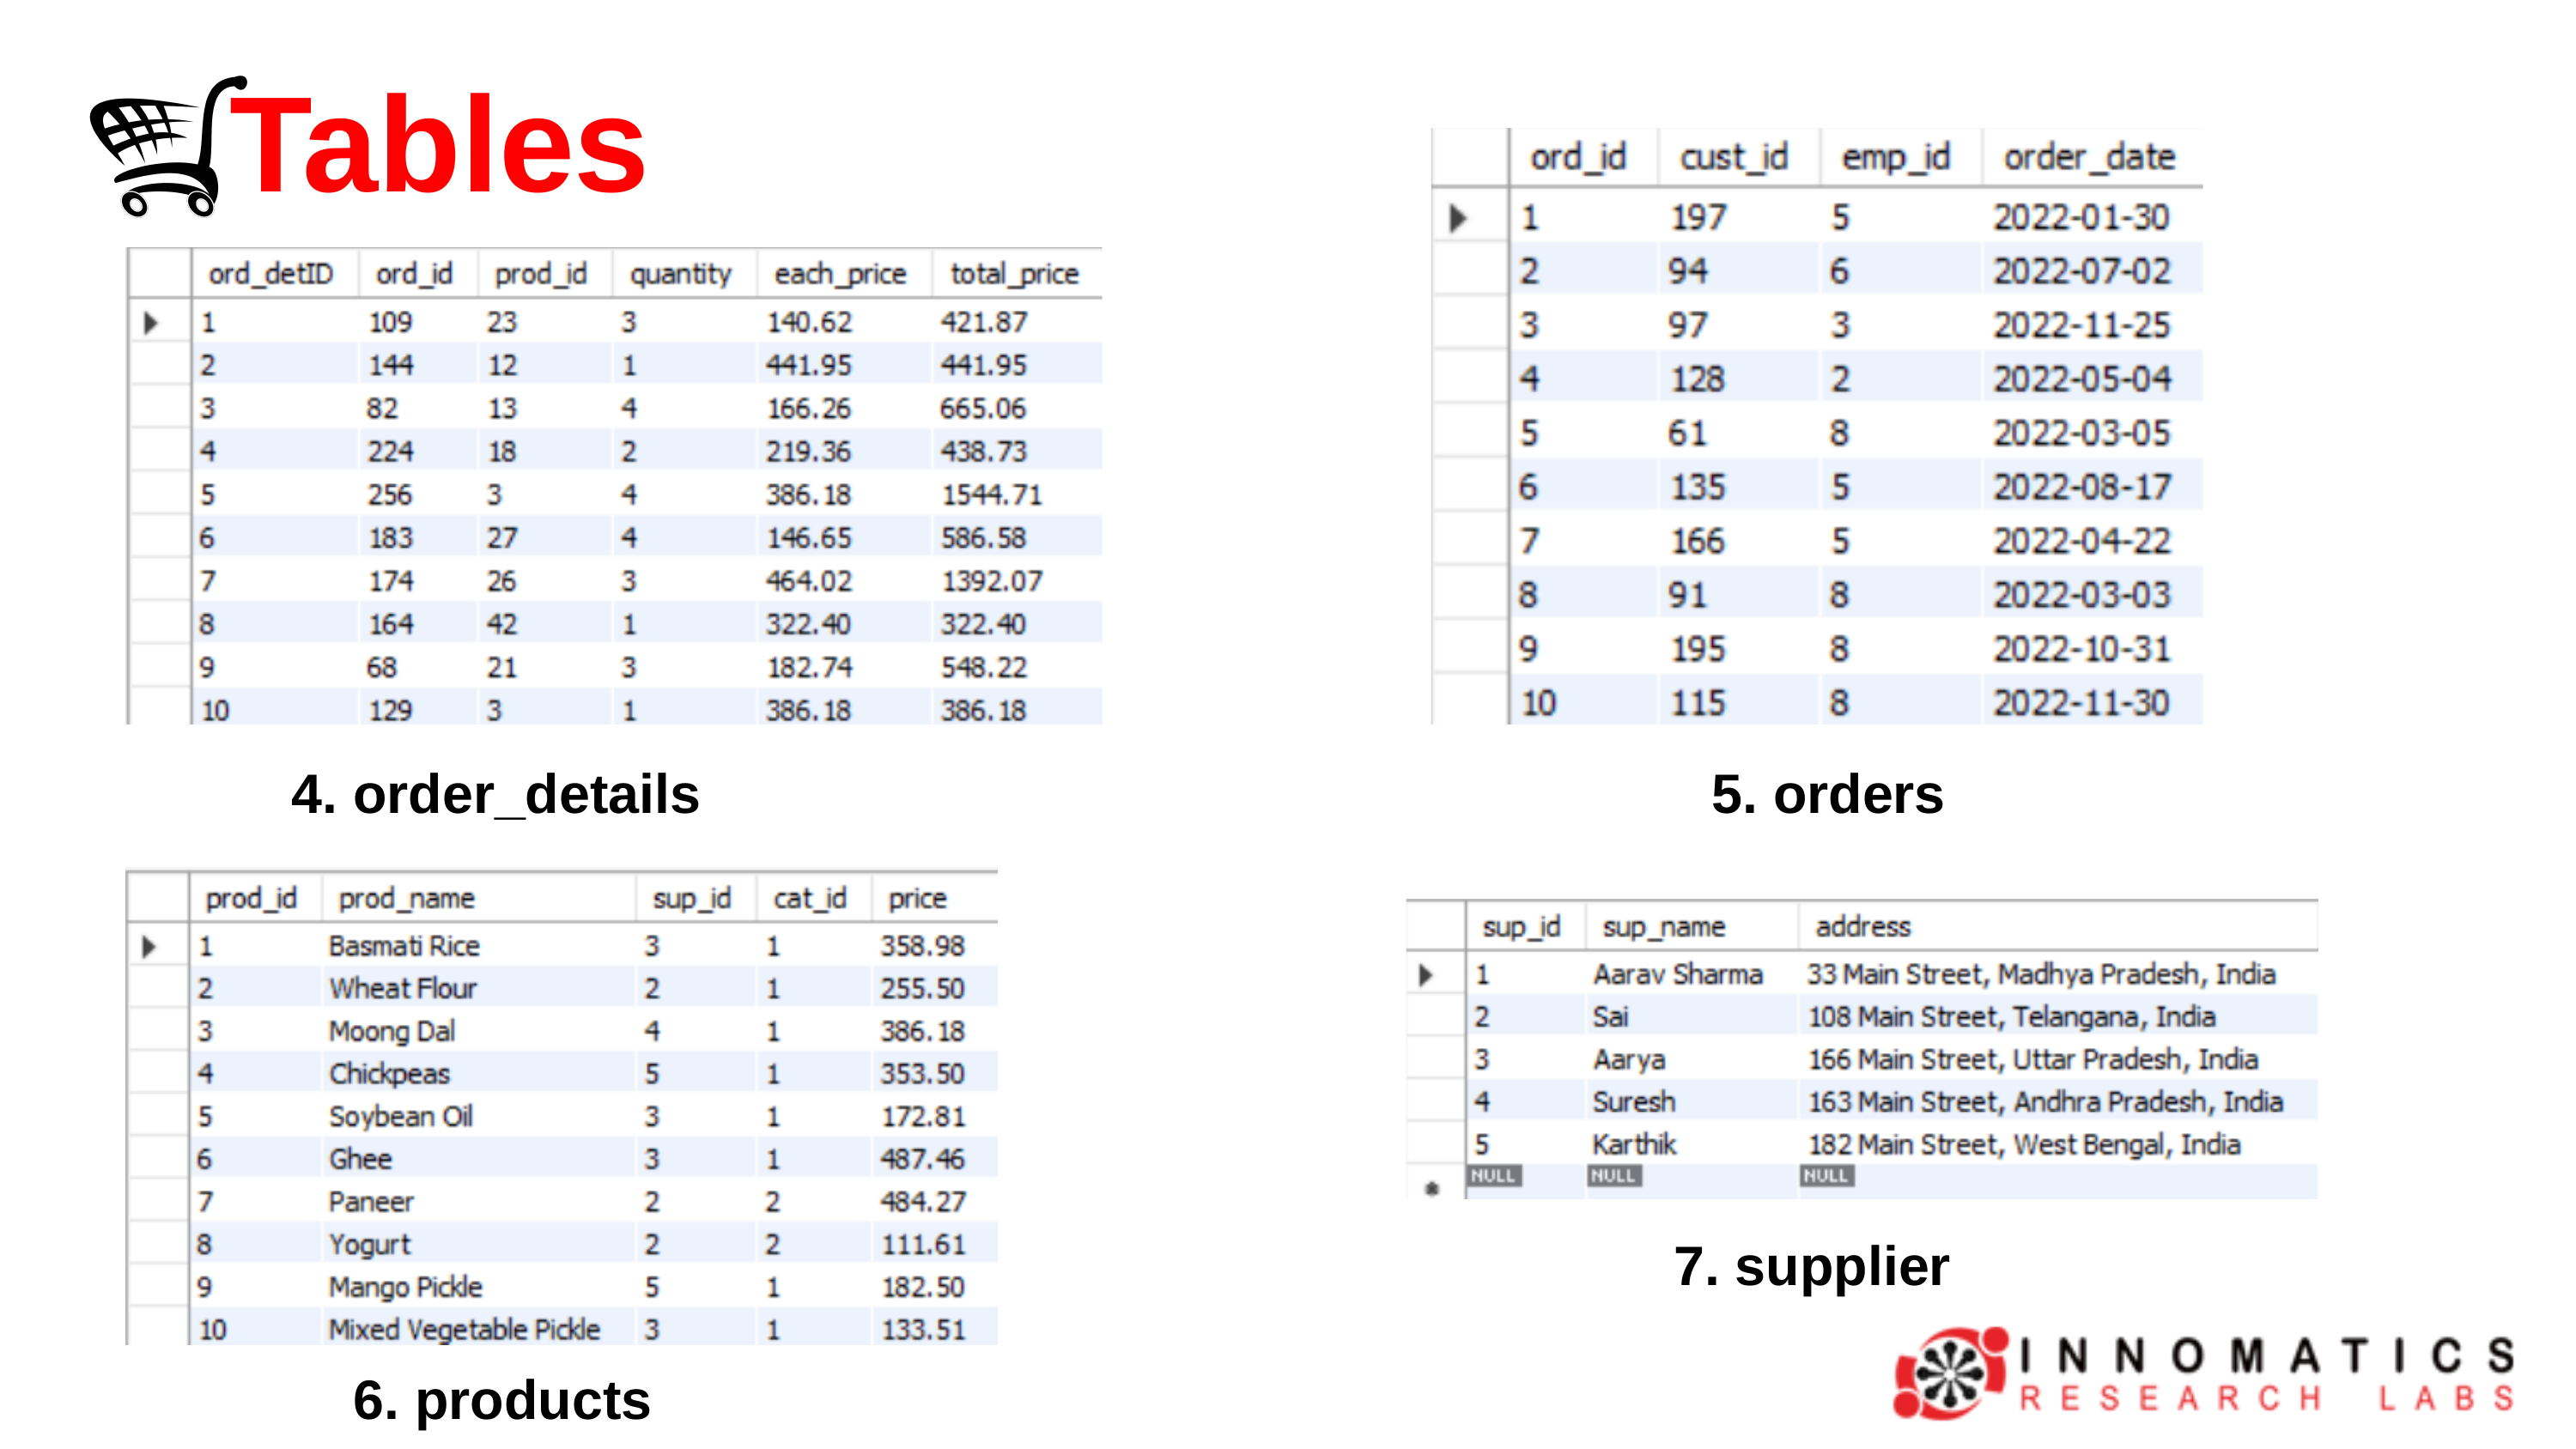

Tables

4. order_details

5. orders

7. supplier

6. products